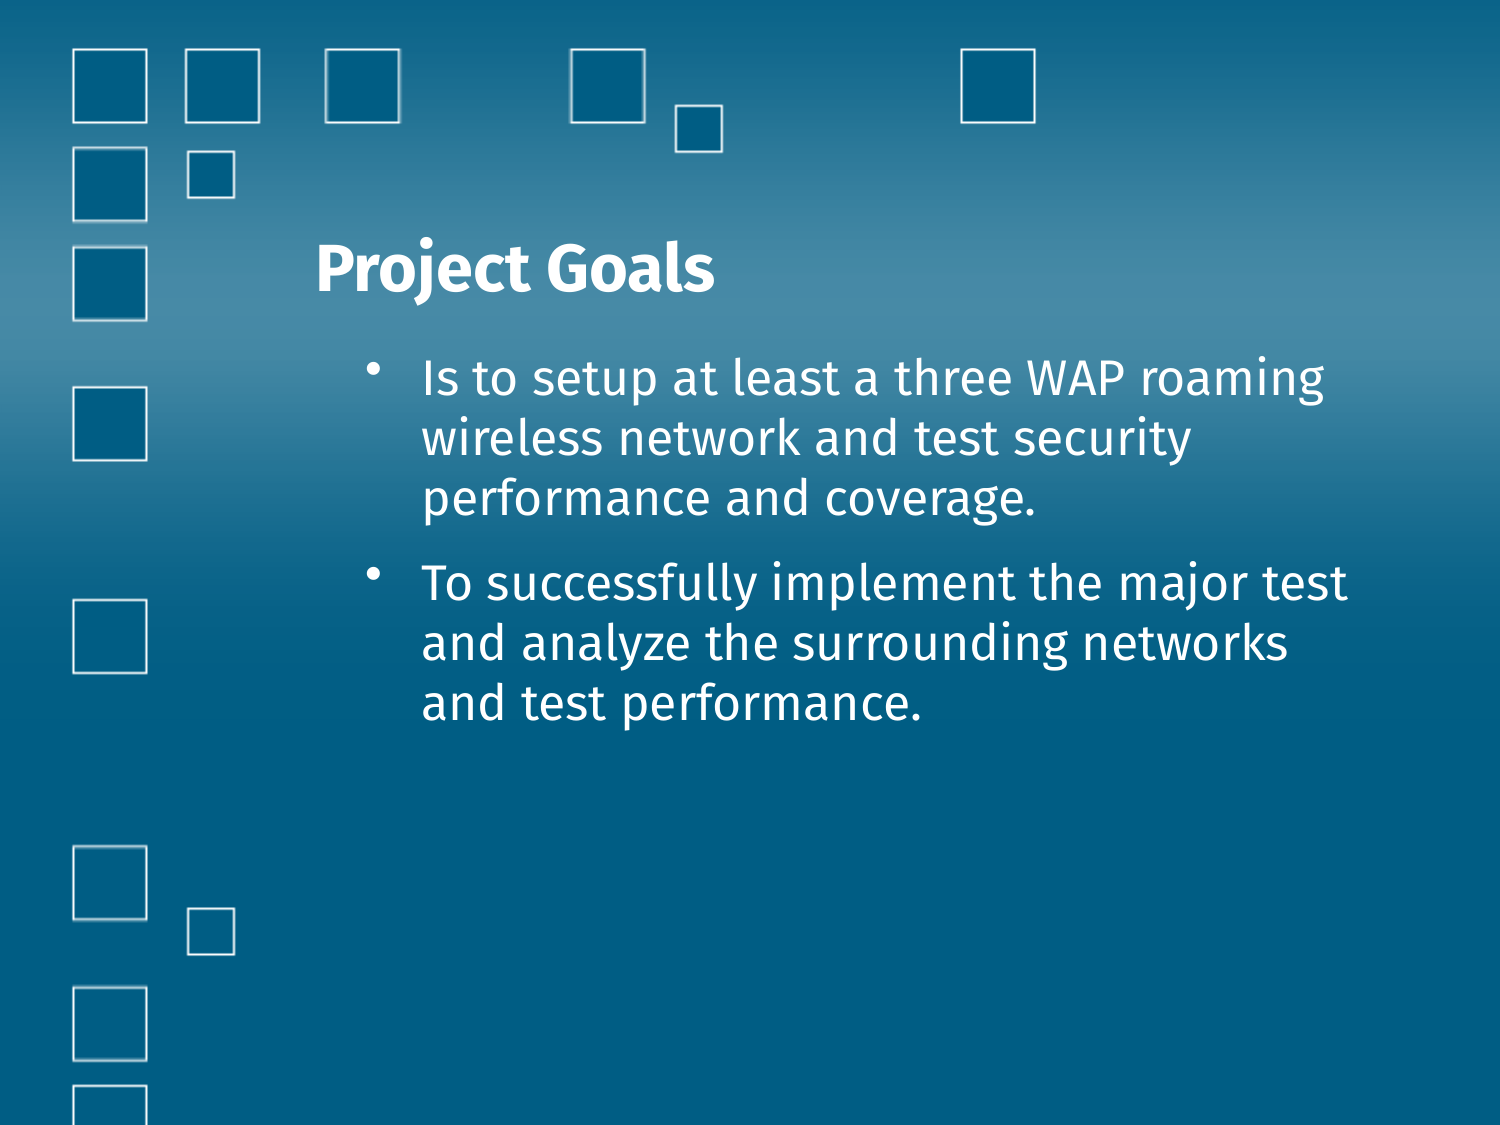

# Project Goals
Is to setup at least a three WAP roaming wireless network and test security performance and coverage.
To successfully implement the major test and analyze the surrounding networks and test performance.